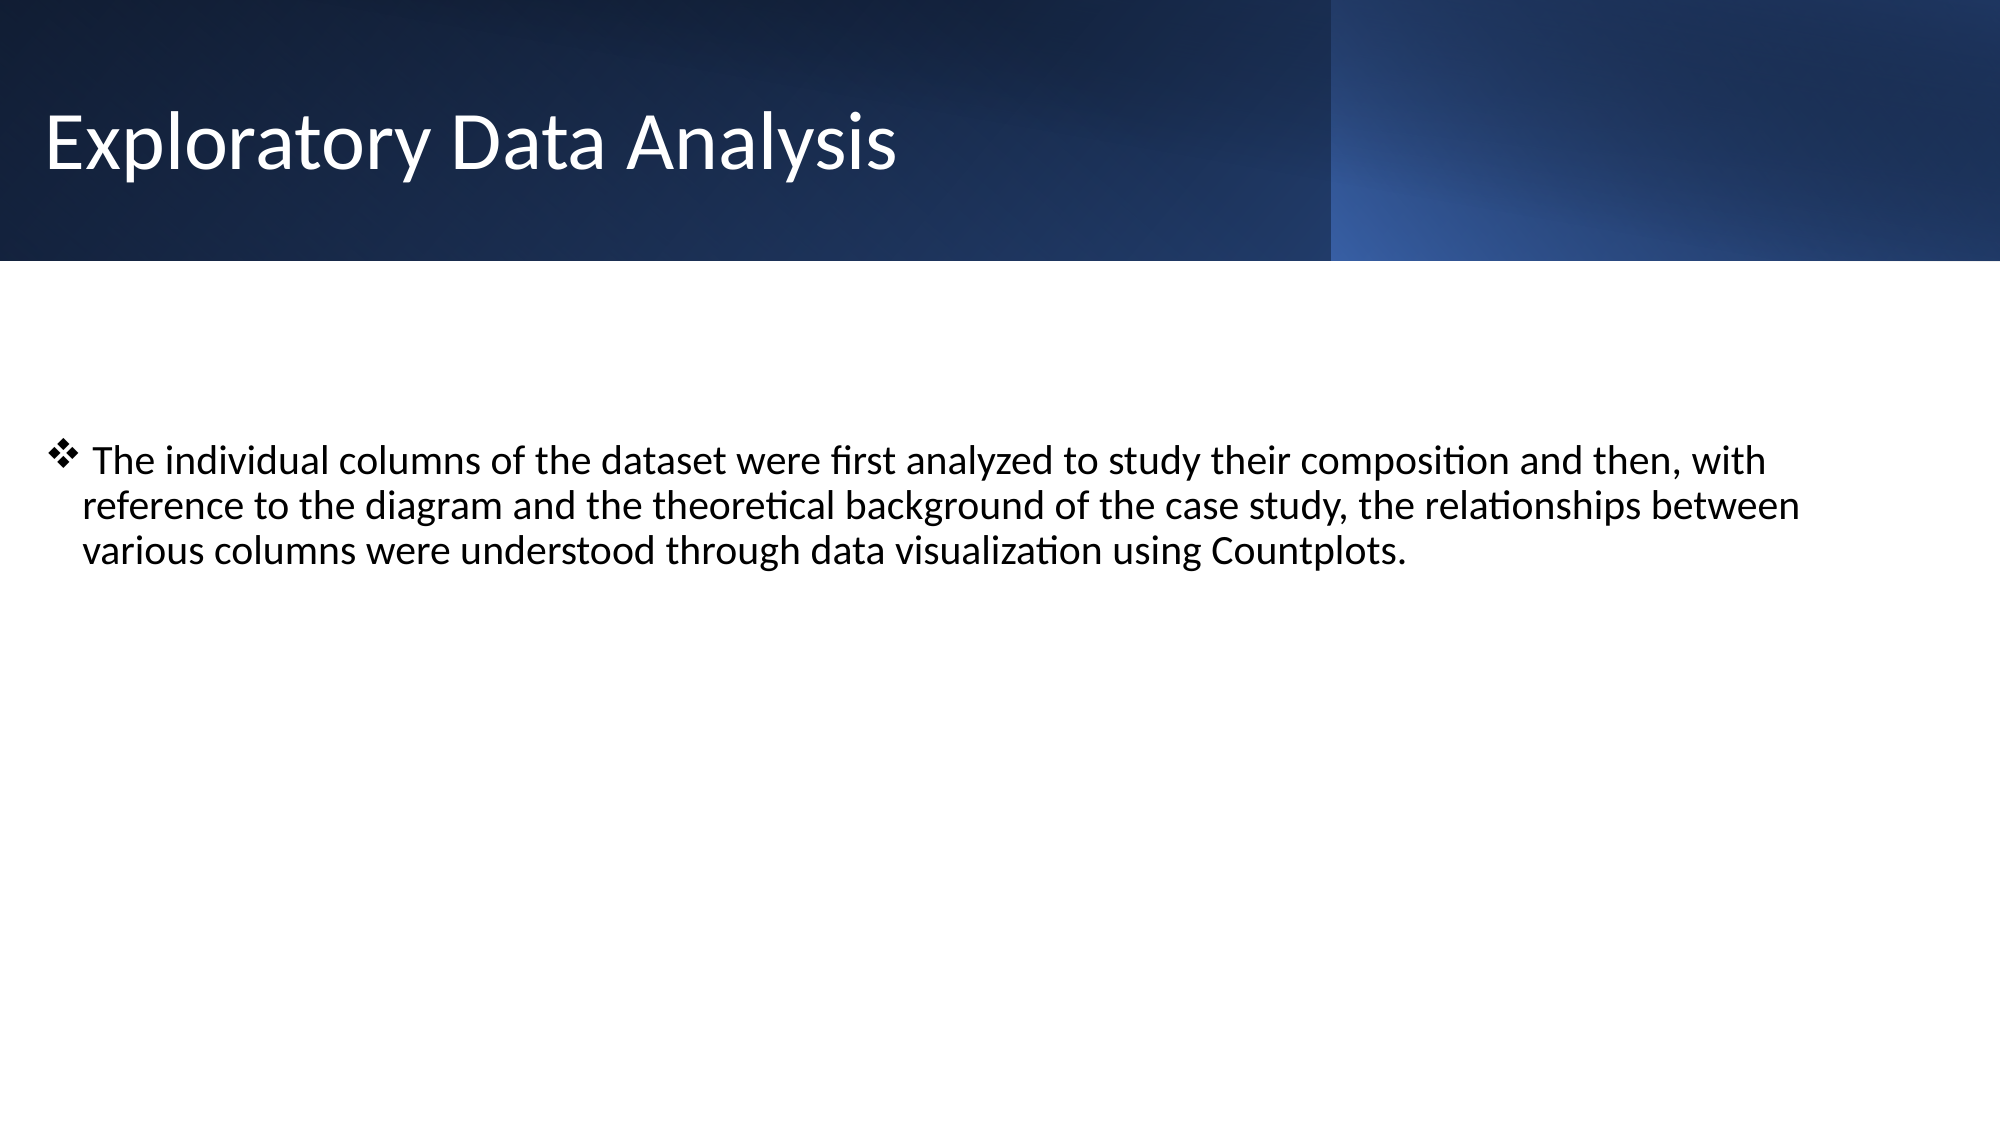

# Exploratory Data Analysis
 The individual columns of the dataset were first analyzed to study their composition and then, with reference to the diagram and the theoretical background of the case study, the relationships between various columns were understood through data visualization using Countplots.